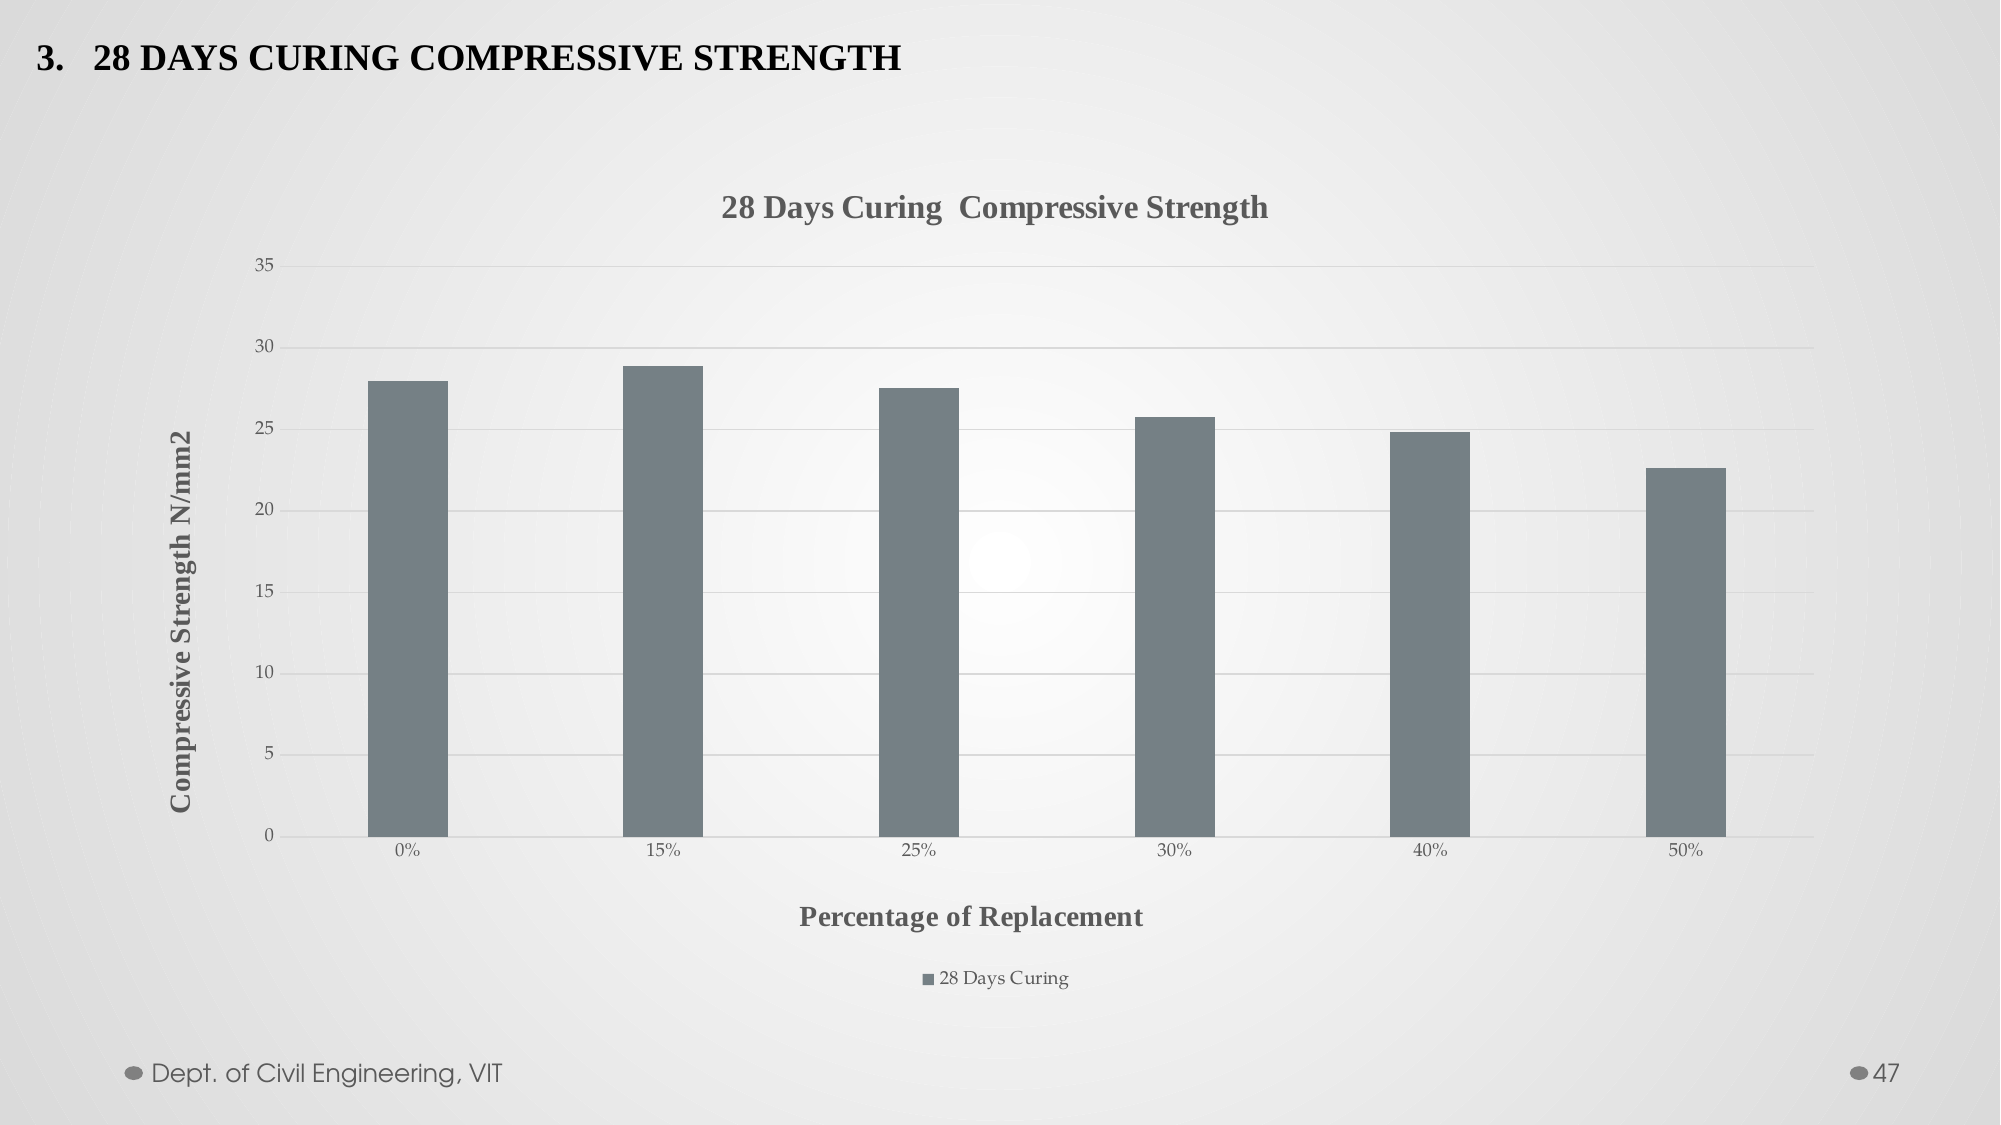

3.   28 DAYS CURING COMPRESSIVE STRENGTH

### Chart: 28 Days Curing  Compressive Strength

| Category | 28 Days Curing |
|---|---|
| 0 | 28.0 |
| 0.15 | 28.88 |
| 0.25 | 27.55 |
| 0.3 | 25.77 |
| 0.4 | 24.88 |
| 0.5 | 22.66 |
Dept. of Civil Engineering, VIT
47